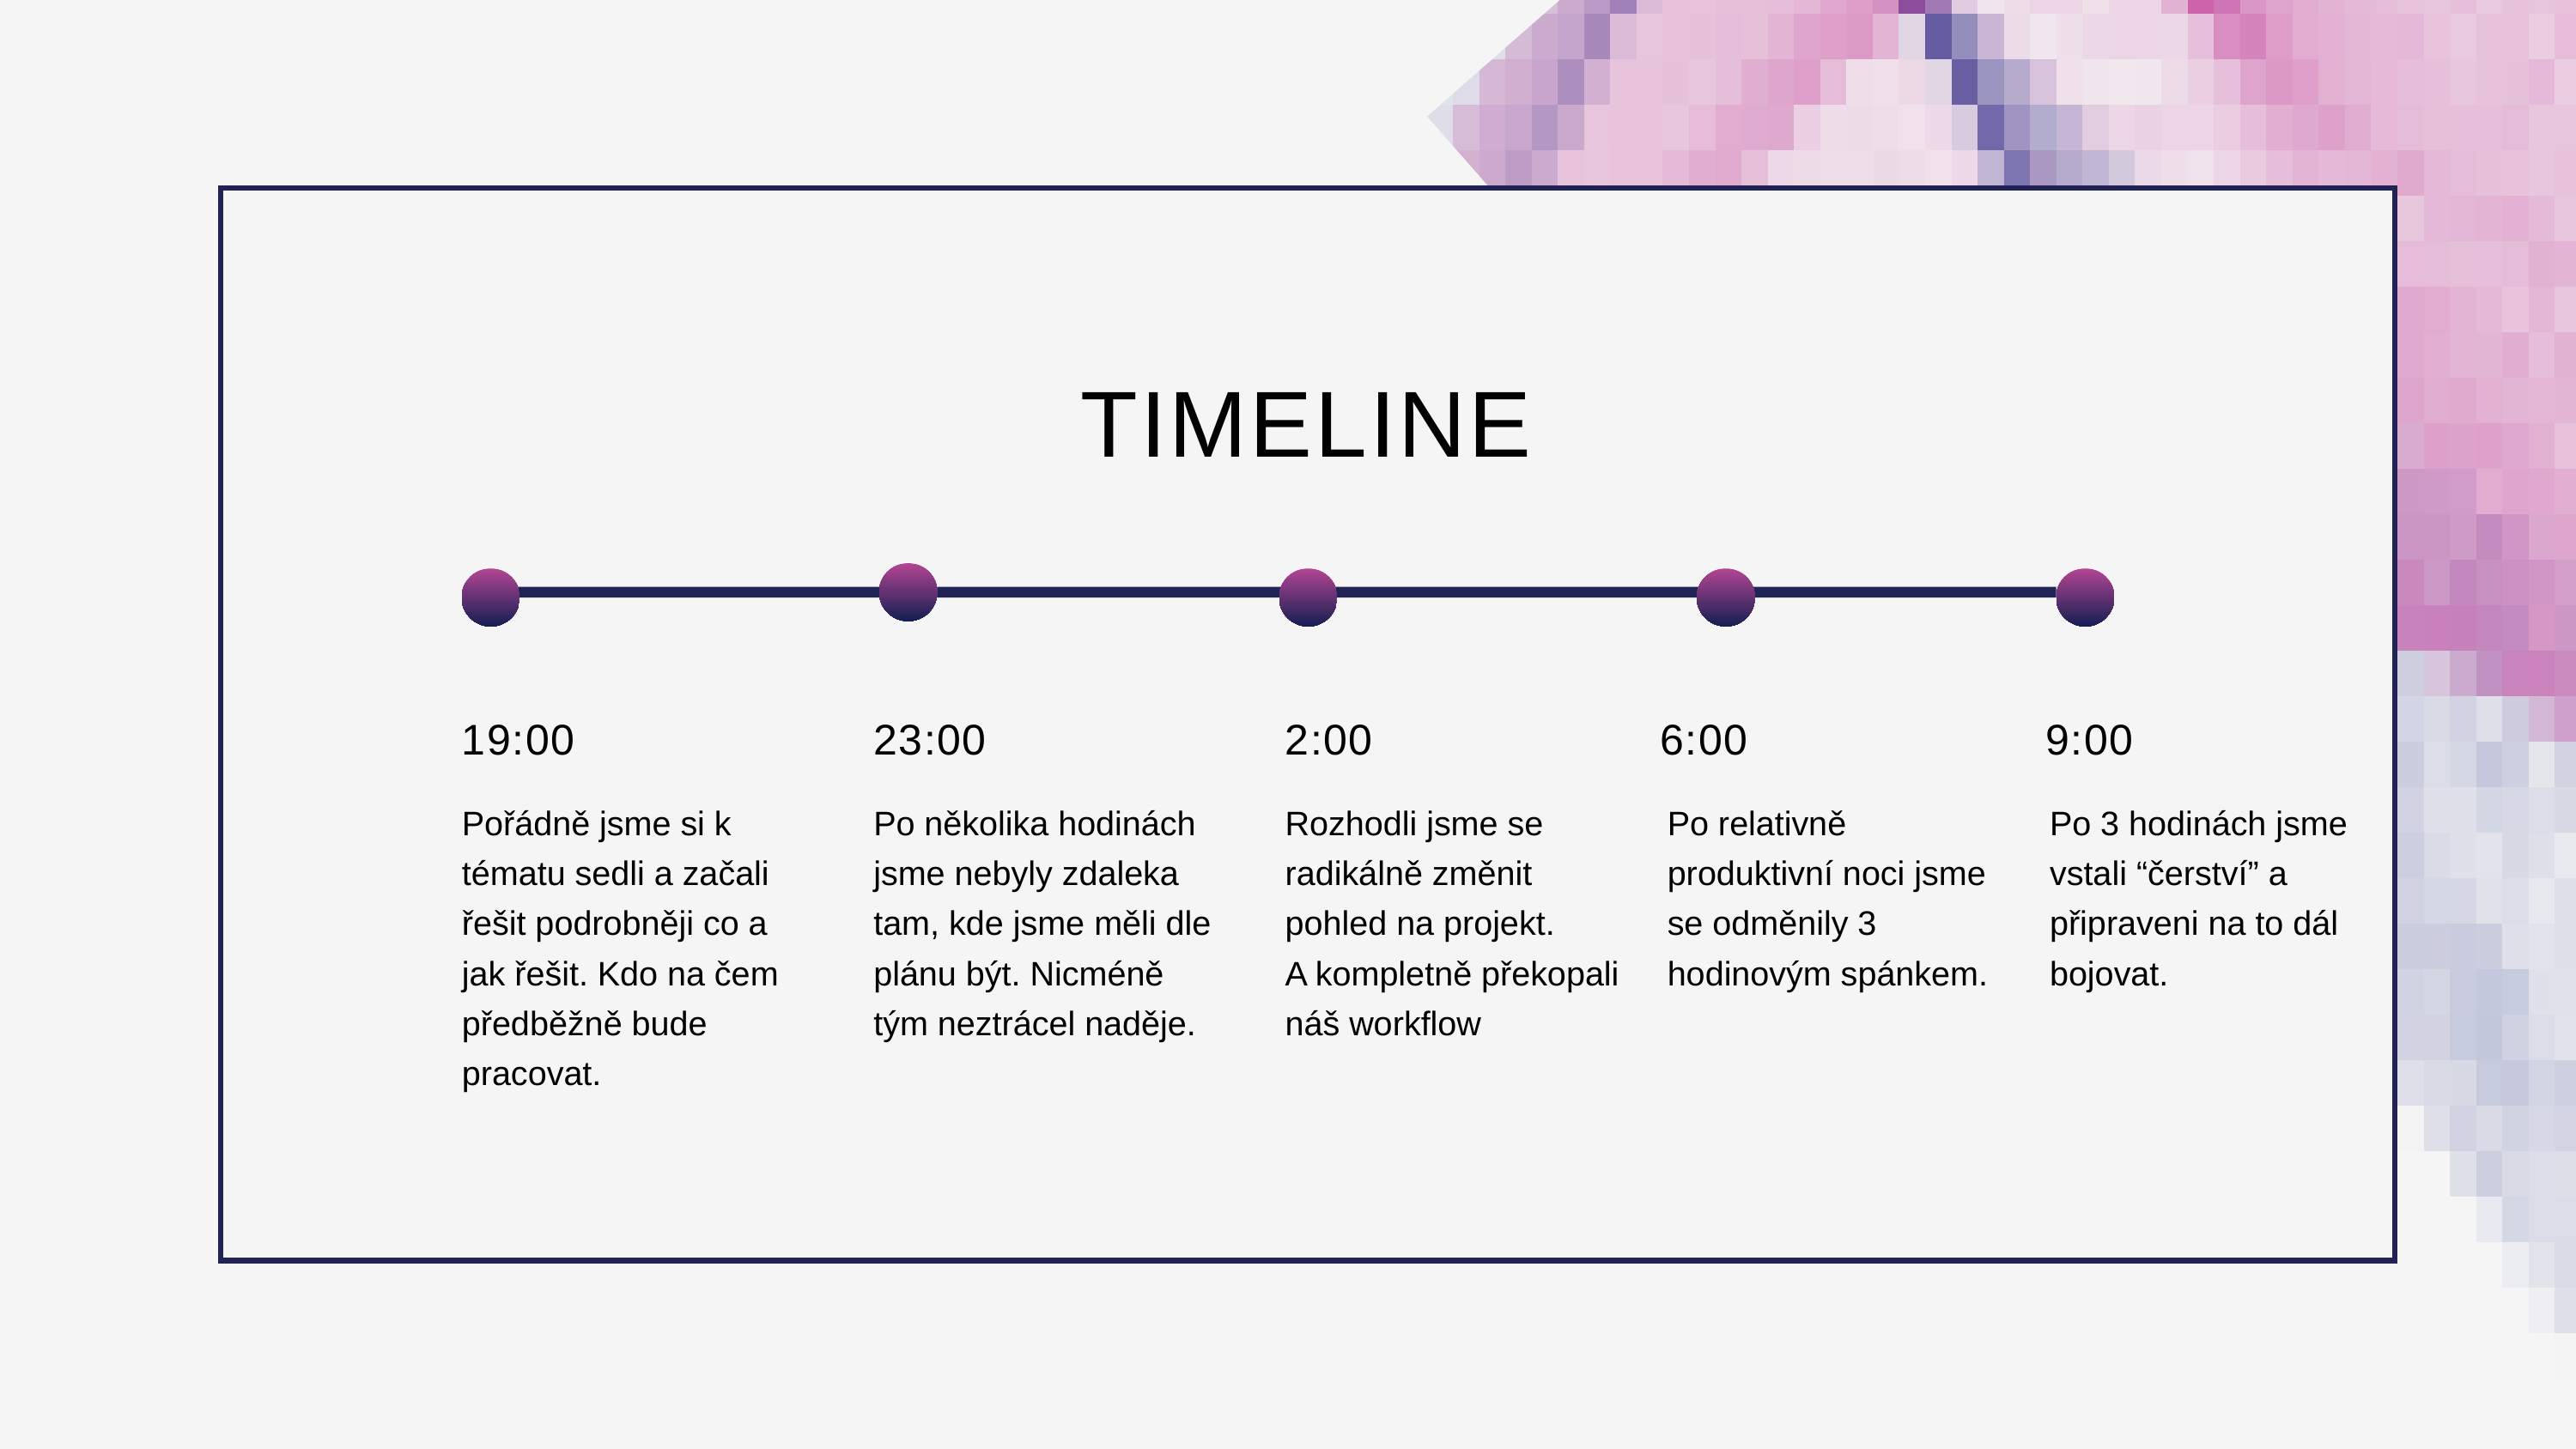

TIMELINE

19:00
23:00
2:00
6:00
9:00
Pořádně jsme si k tématu sedli a začali řešit podrobněji co a jak řešit. Kdo na čem předběžně bude pracovat.
Po několika hodinách jsme nebyly zdaleka tam, kde jsme měli dle plánu být. Nicméně tým neztrácel naděje.
Rozhodli jsme se radikálně změnit pohled na projekt.
A kompletně překopali náš workflow
Po relativně produktivní noci jsme se odměnily 3 hodinovým spánkem.
Po 3 hodinách jsme vstali “čerství” a připraveni na to dál bojovat.